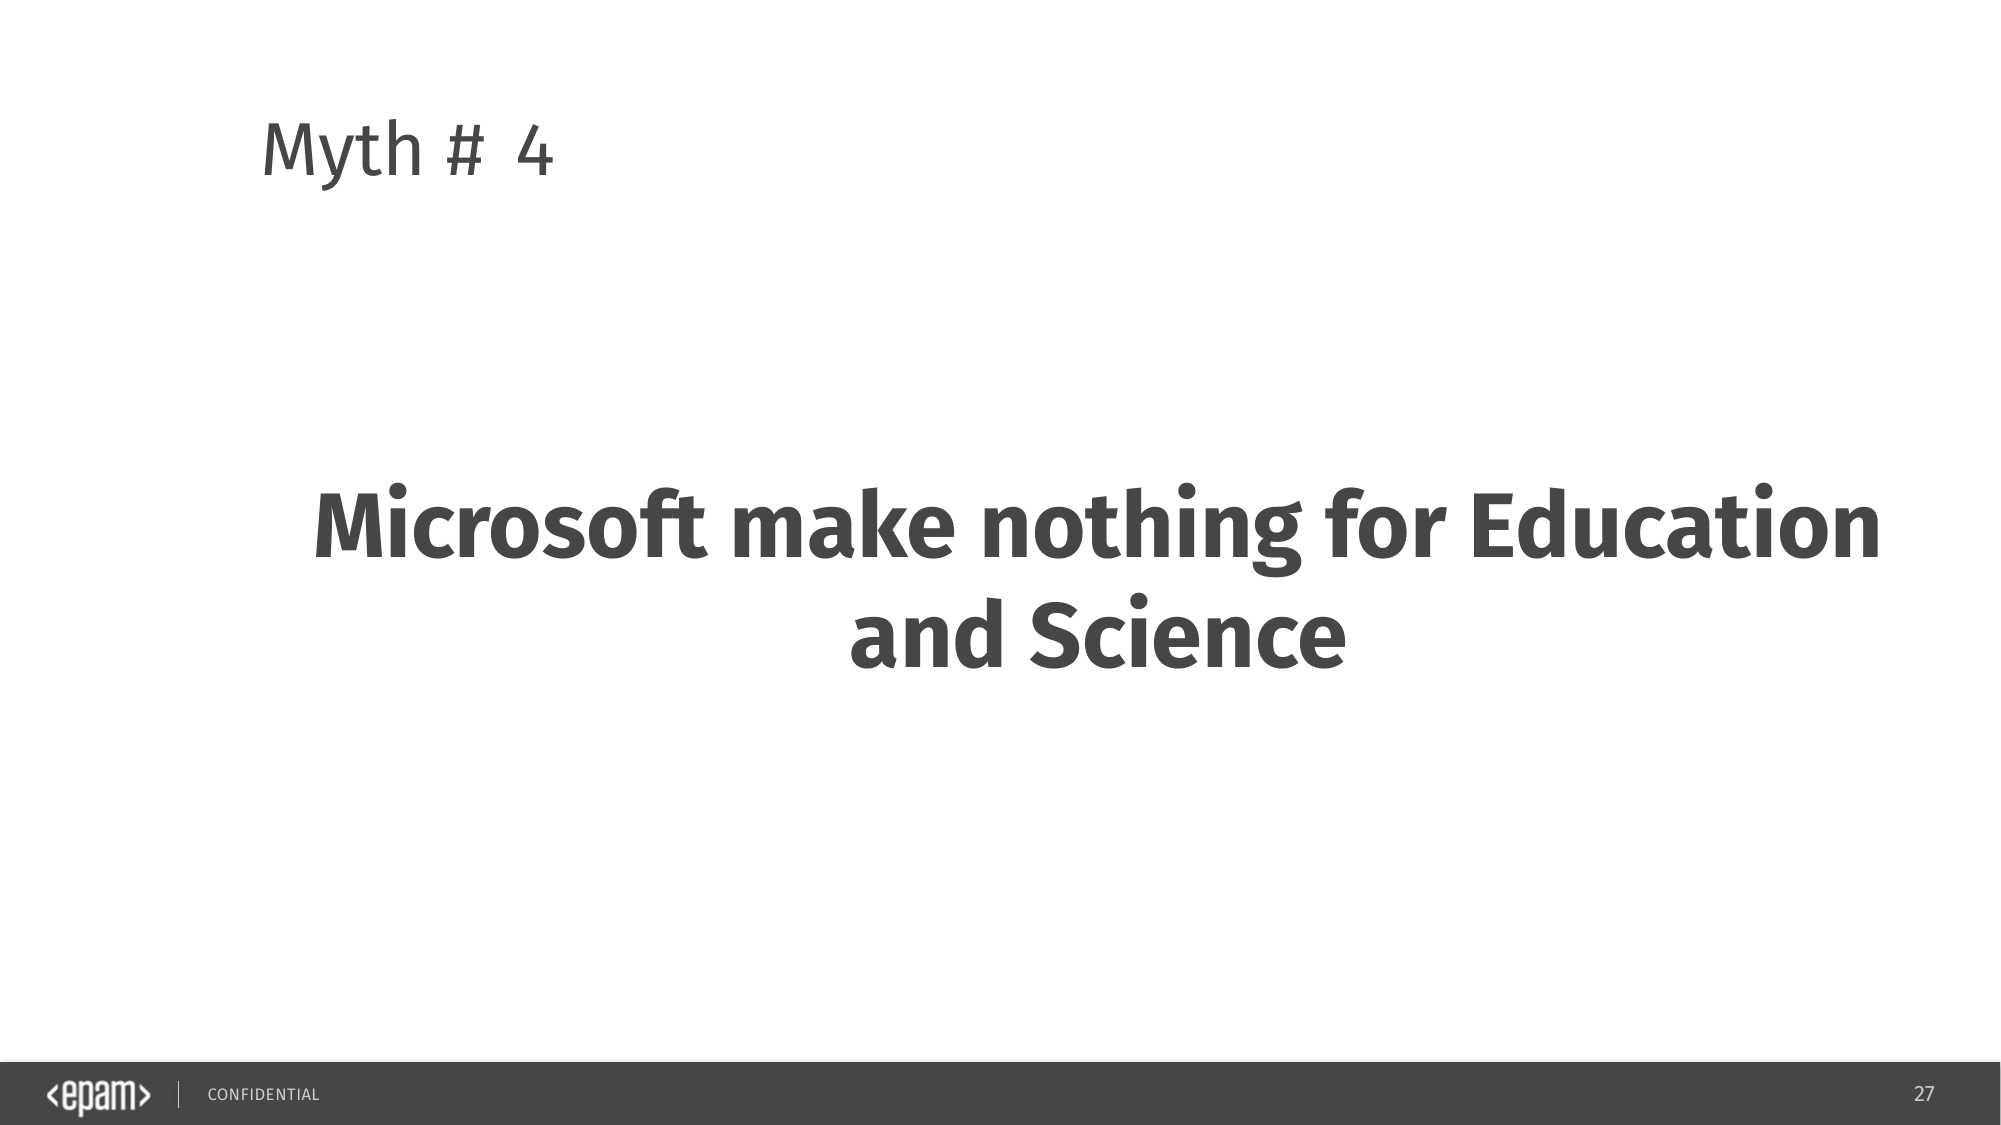

4
# Microsoft make nothing for Education and Science